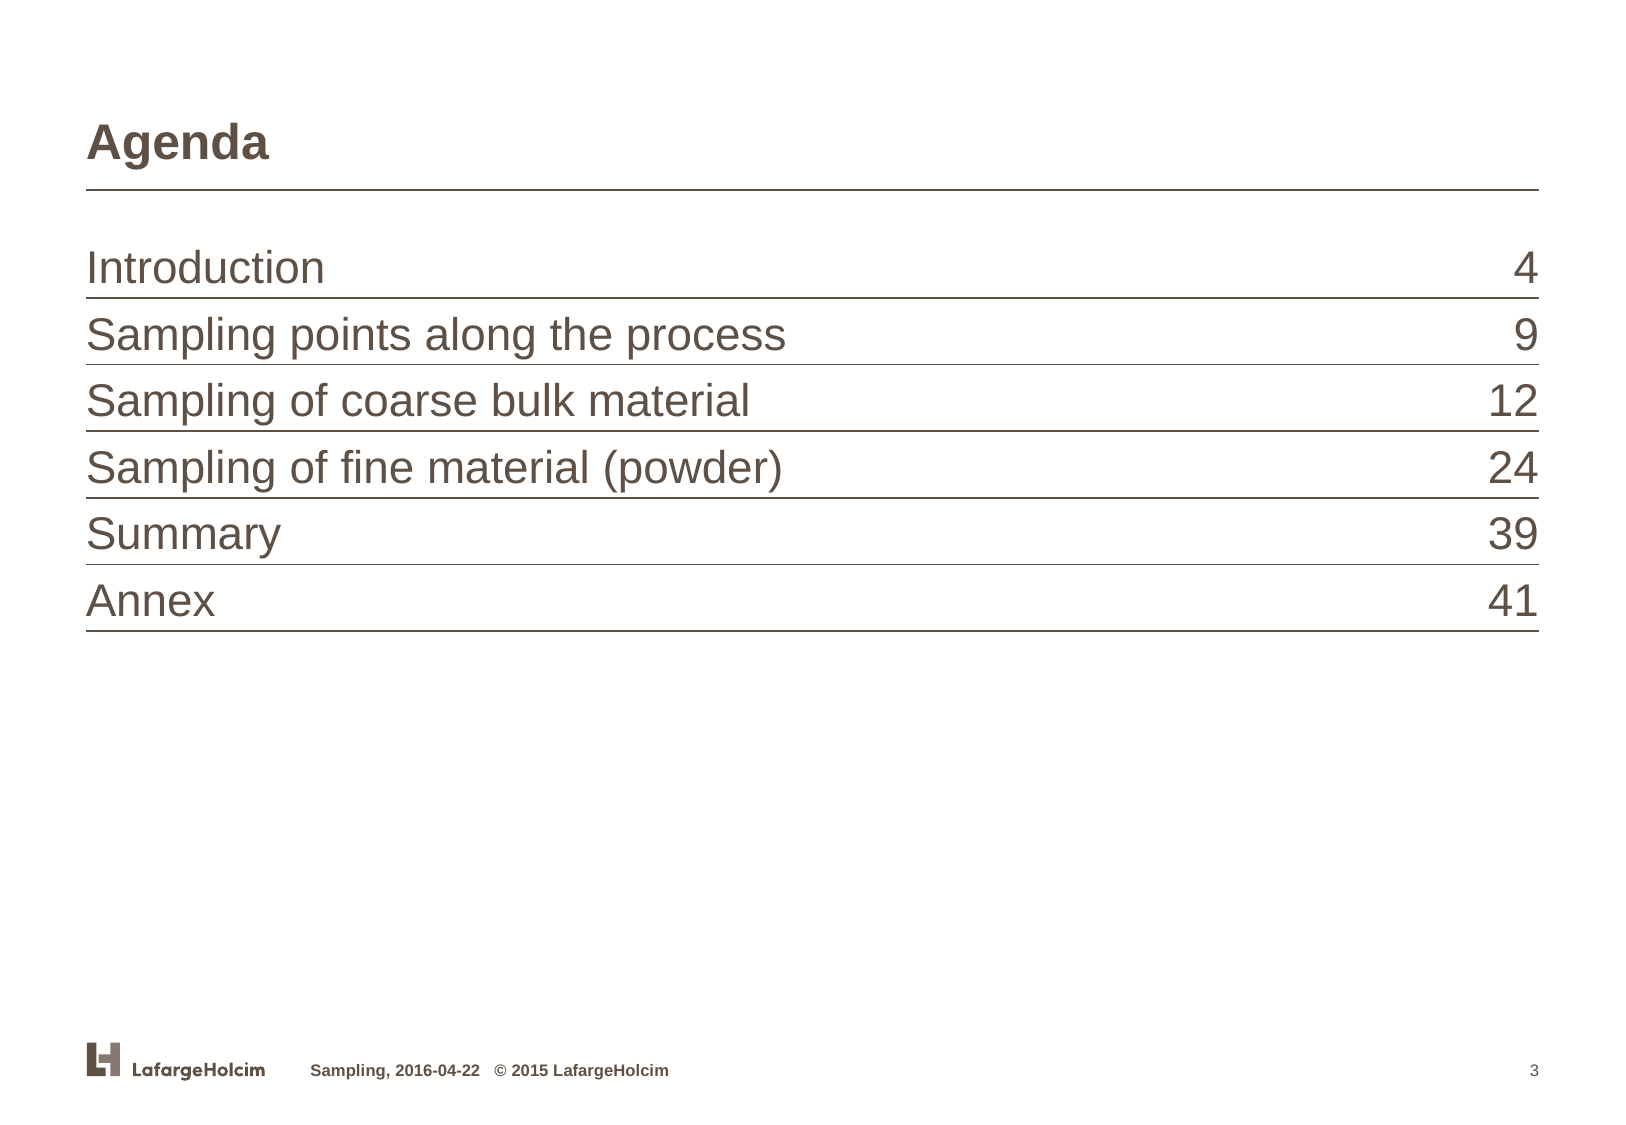

# Agenda
Introduction
4
Sampling points along the process
9
Sampling of coarse bulk material
12
Sampling of fine material (powder)
24
Summary
39
Annex
41
Sampling, 2016-04-22   © 2015 LafargeHolcim
3